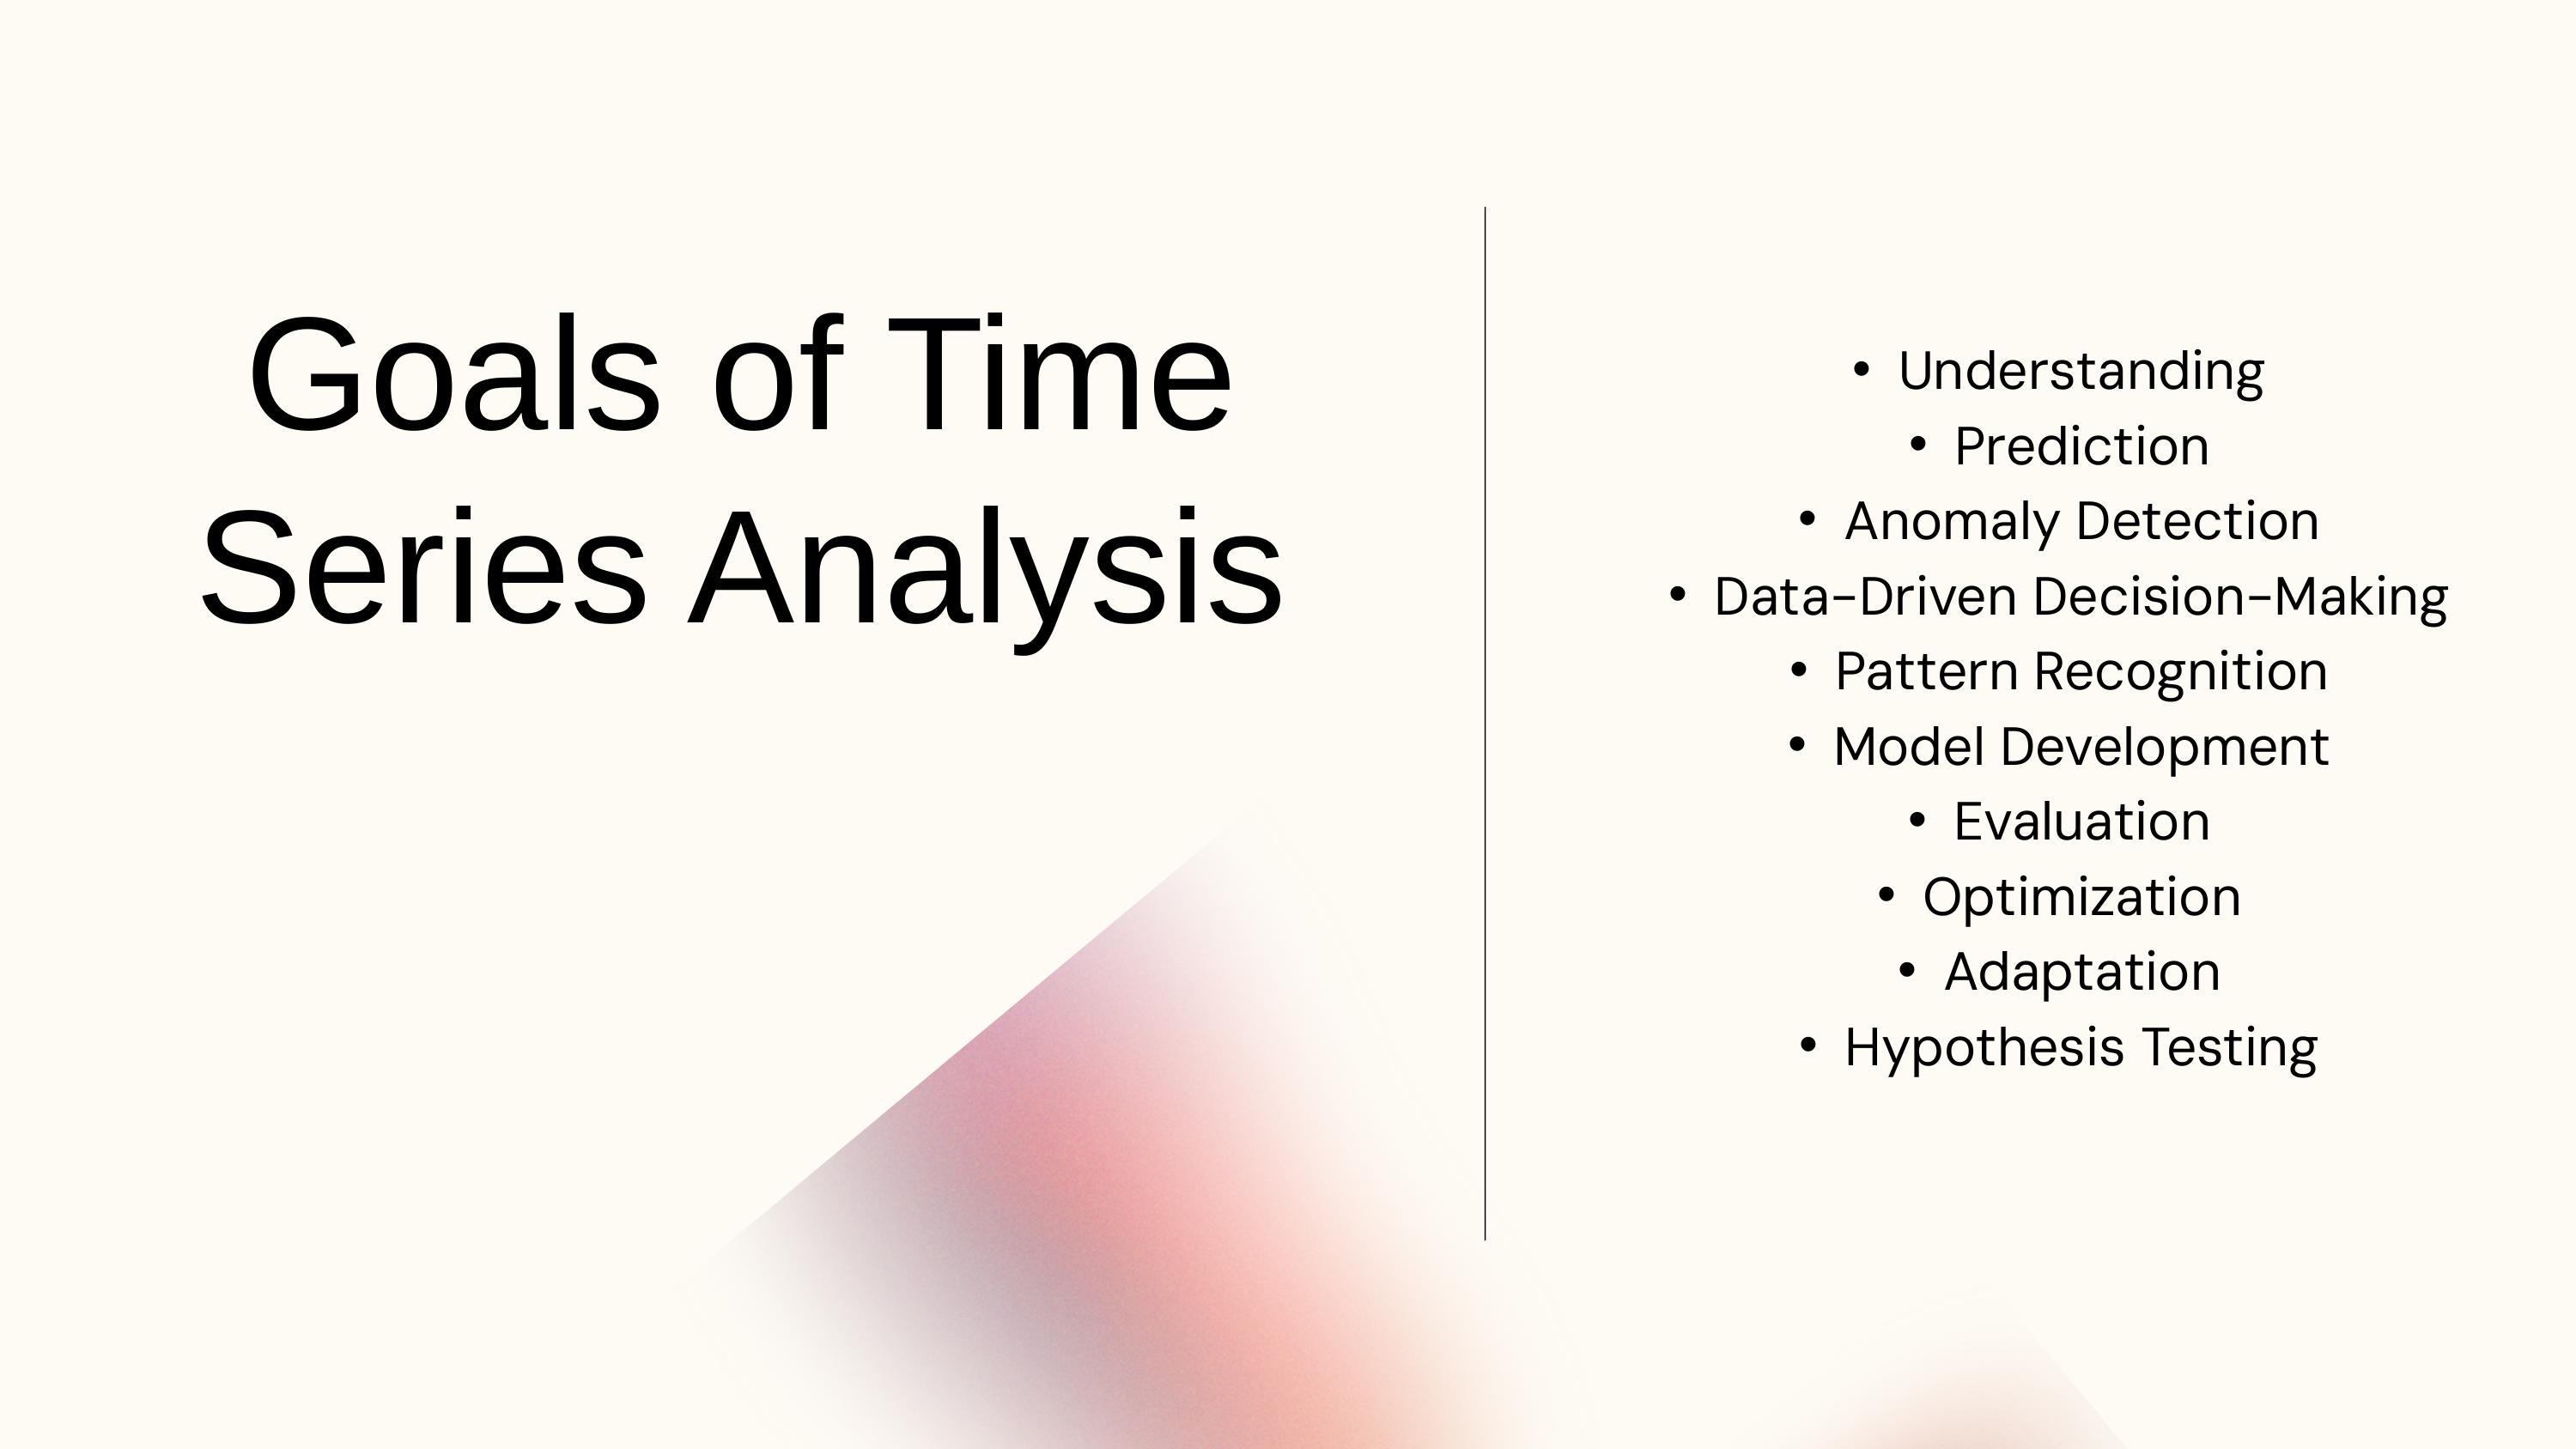

Goals of Time Series Analysis
Understanding
Prediction
Anomaly Detection
Data-Driven Decision-Making
Pattern Recognition
Model Development
Evaluation
Optimization
Adaptation
Hypothesis Testing